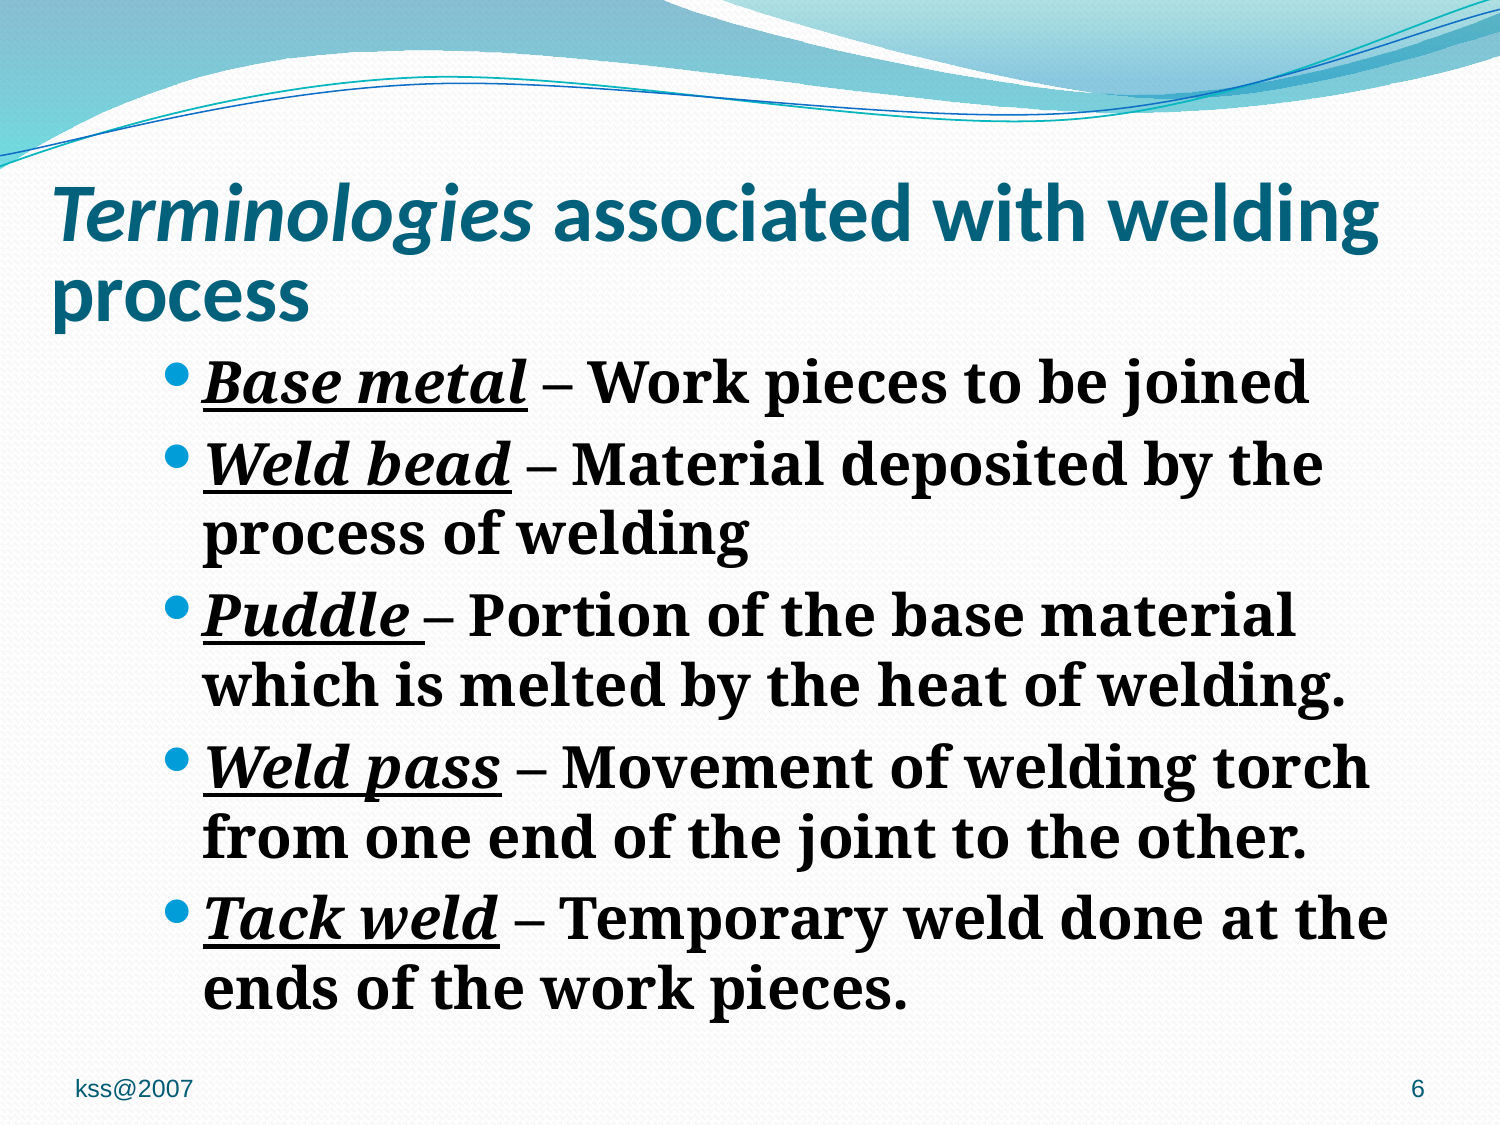

# Terminologies associated with welding process
Base metal – Work pieces to be joined
Weld bead – Material deposited by the process of welding
Puddle – Portion of the base material which is melted by the heat of welding.
Weld pass – Movement of welding torch from one end of the joint to the other.
Tack weld – Temporary weld done at the ends of the work pieces.
kss@2007
6